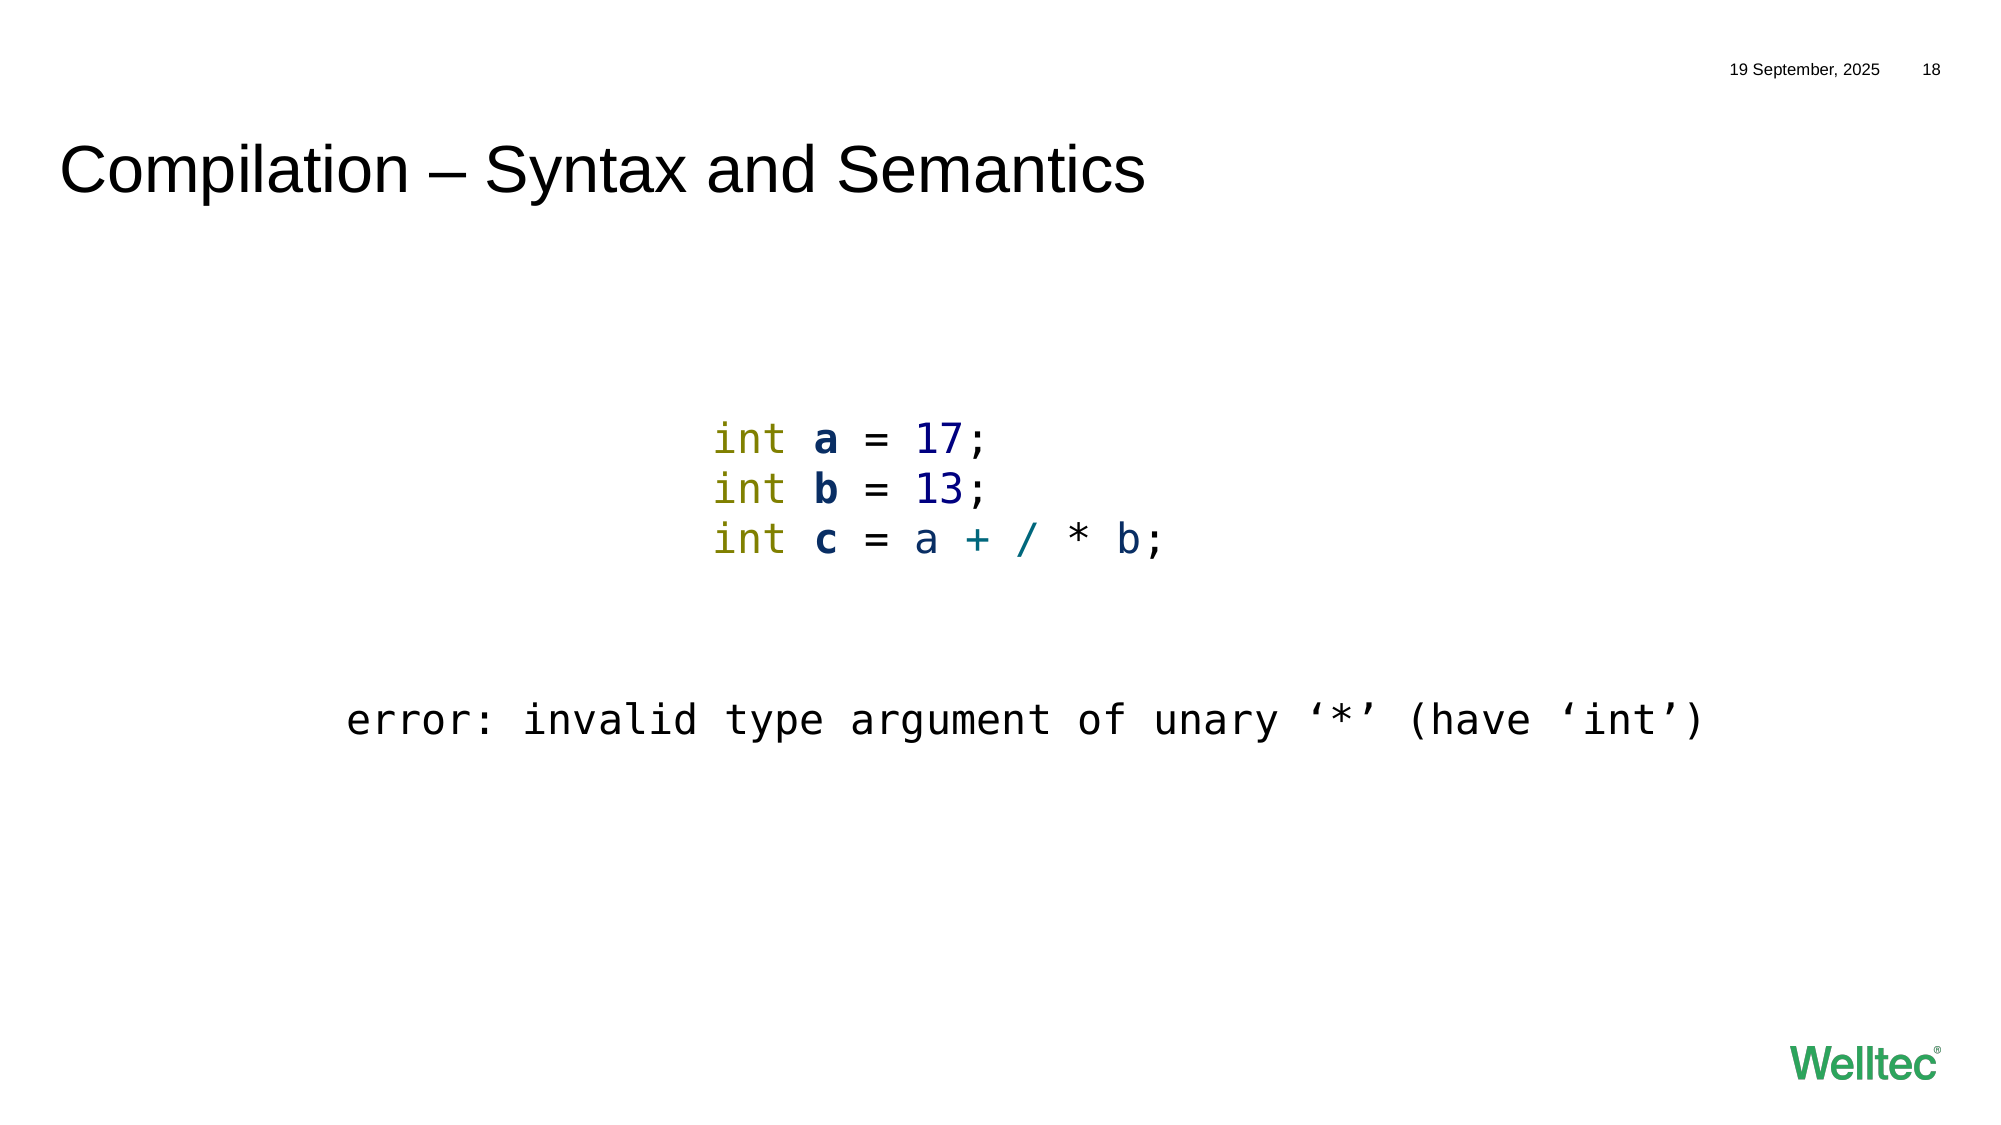

19 September, 2025
18
# Compilation – Syntax and Semantics

int a = 17;
int b = 13;
int c = a + / * b;
  error: invalid type argument of unary ‘*’ (have ‘int’)